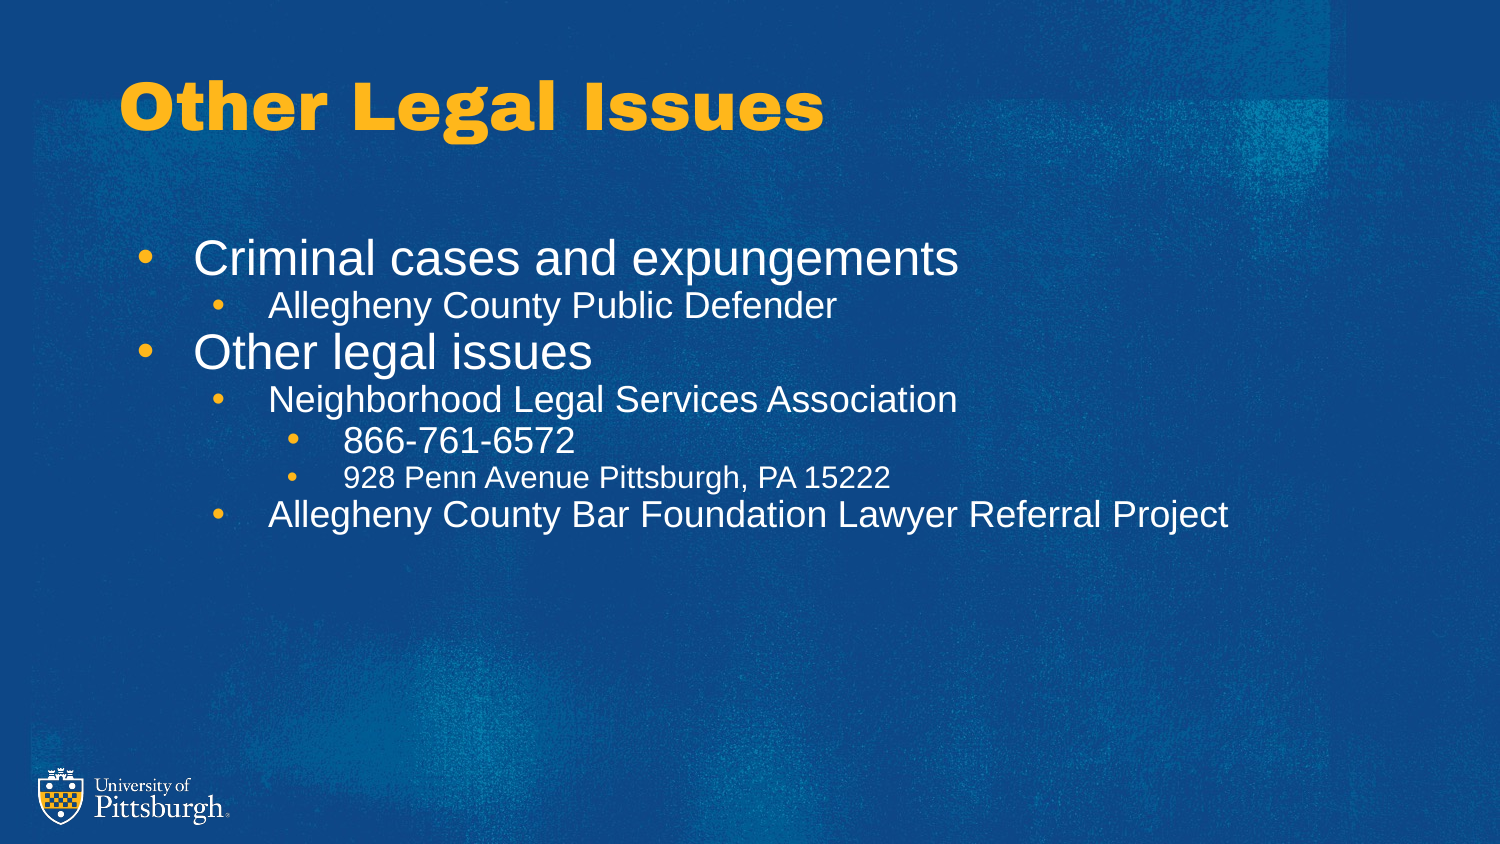

# Other Legal Issues
Criminal cases and expungements
Allegheny County Public Defender
Other legal issues
Neighborhood Legal Services Association
866-761-6572
928 Penn Avenue Pittsburgh, PA 15222
Allegheny County Bar Foundation Lawyer Referral Project